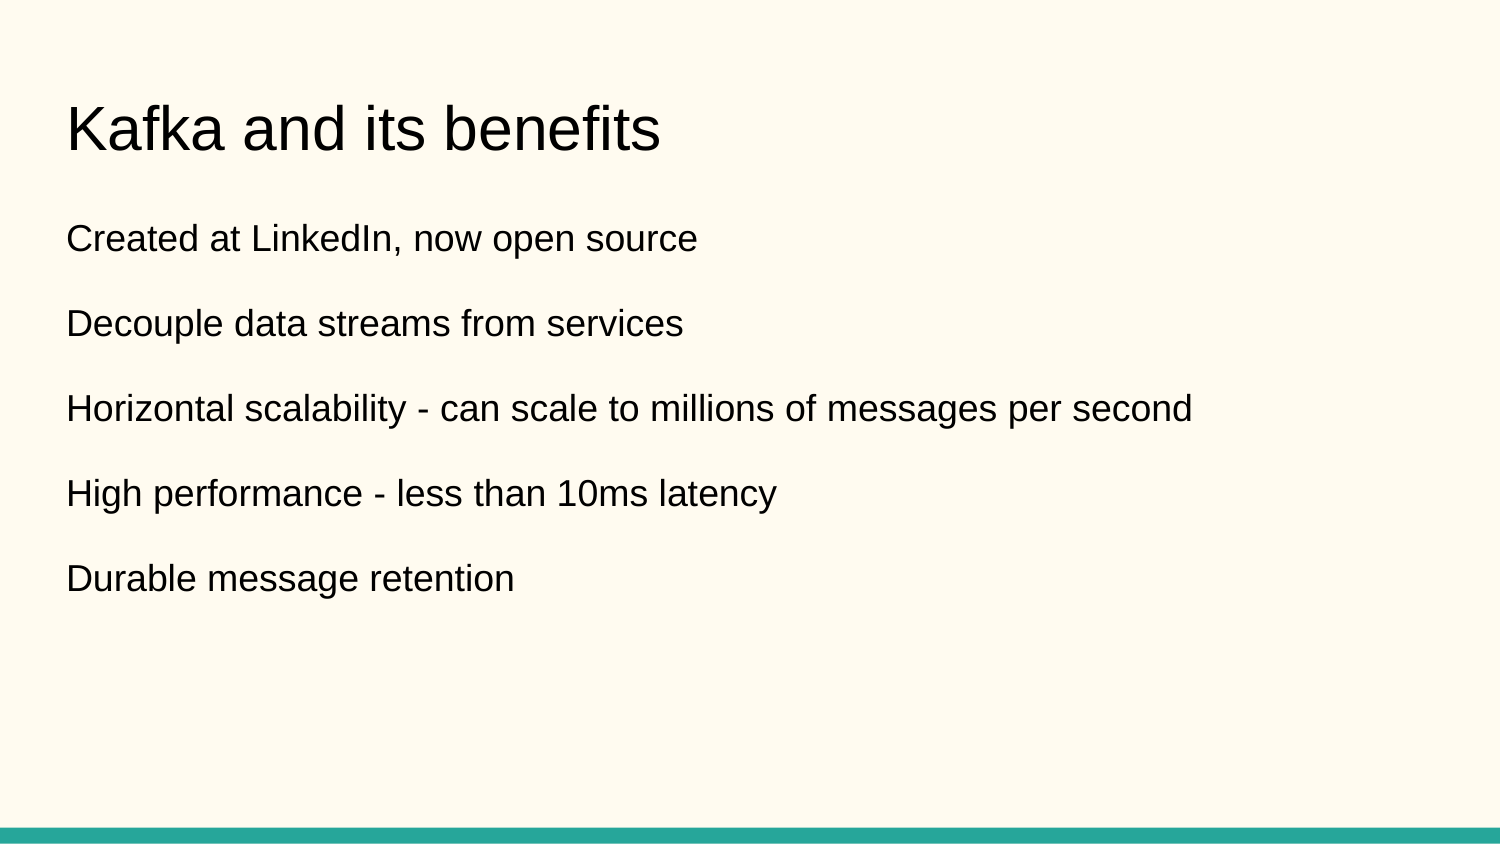

# Kafka and its benefits
Created at LinkedIn, now open source
Decouple data streams from services
Horizontal scalability - can scale to millions of messages per second
High performance - less than 10ms latency
Durable message retention